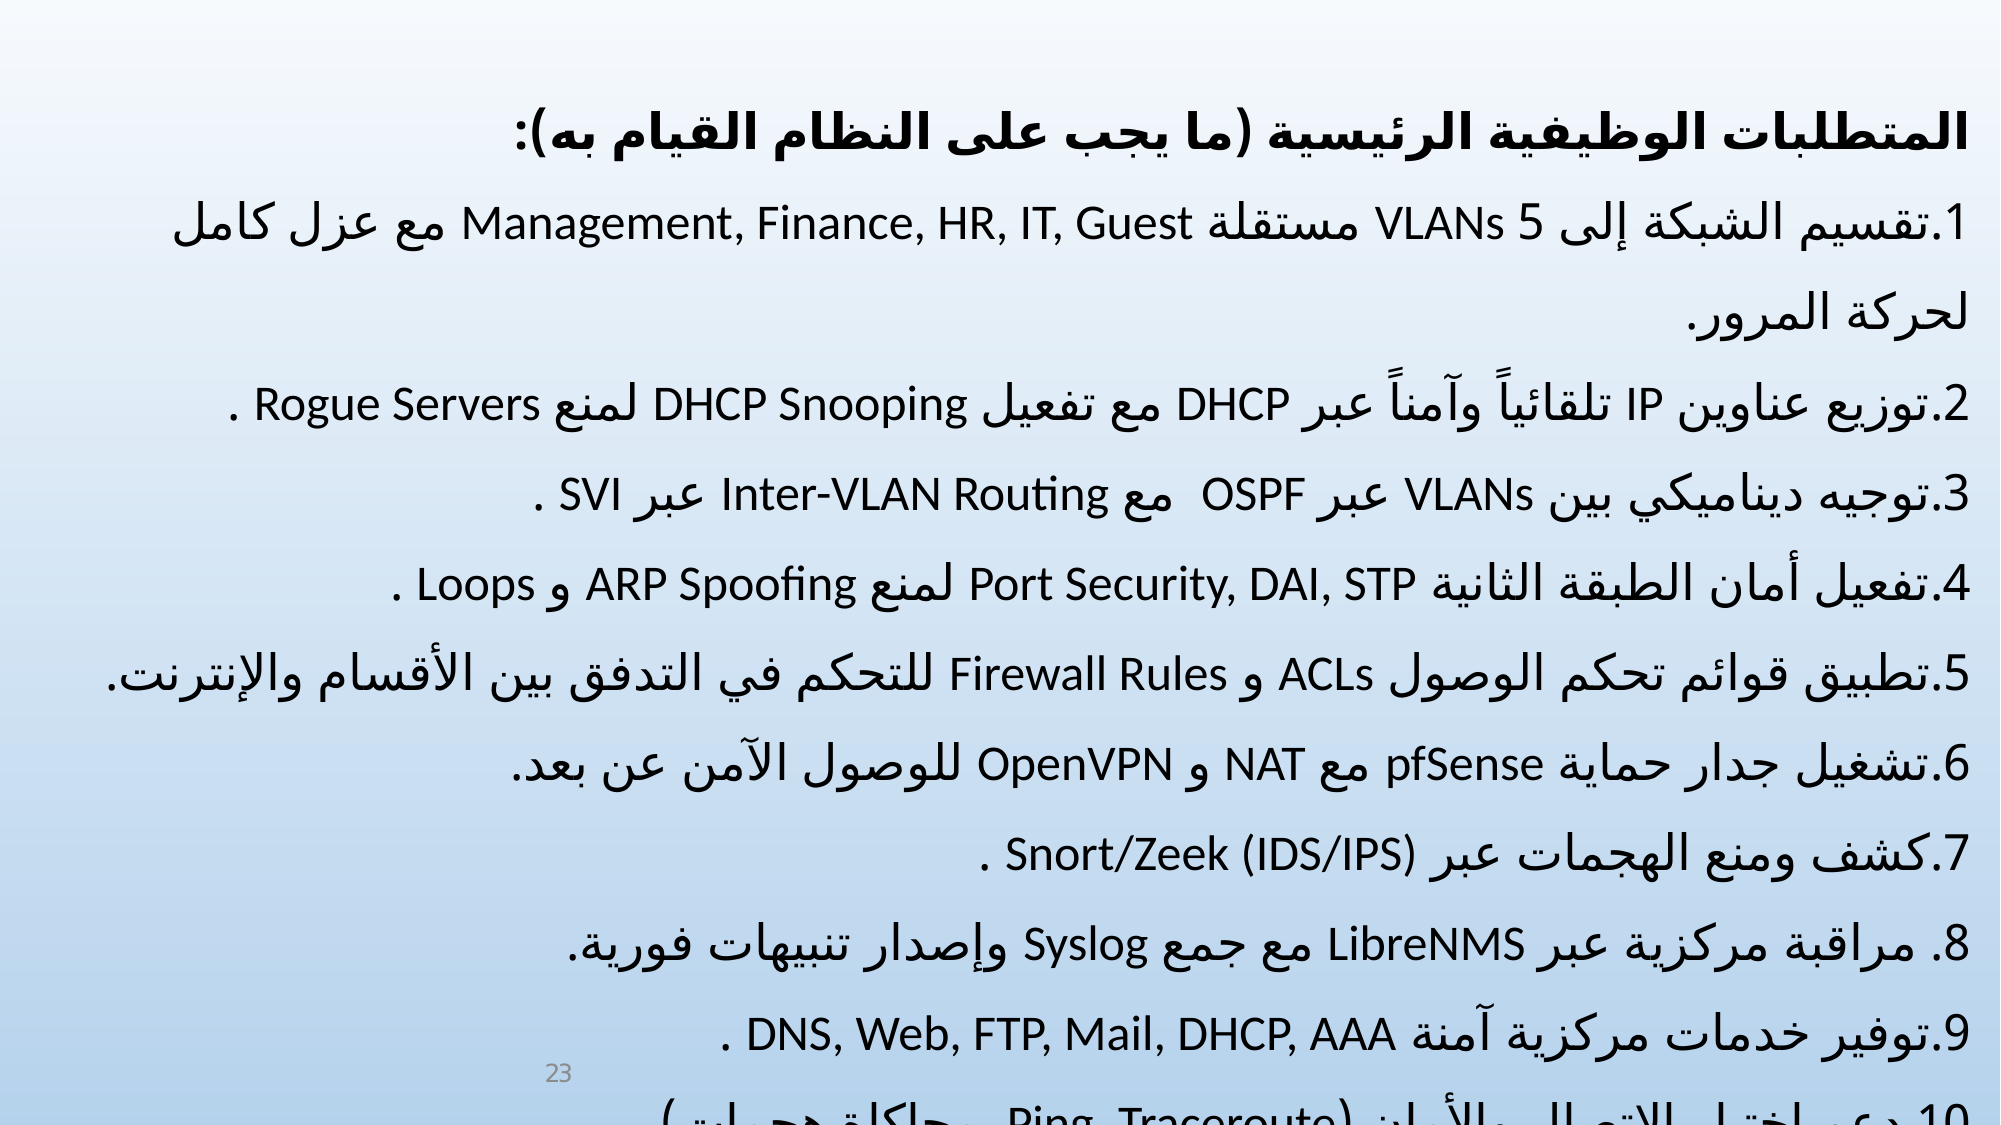

المتطلبات الوظيفية الرئيسية (ما يجب على النظام القيام به):
تقسيم الشبكة إلى 5 VLANs مستقلة Management, Finance, HR, IT, Guest مع عزل كامل لحركة المرور.
توزيع عناوين IP تلقائياً وآمناً عبر DHCP مع تفعيل DHCP Snooping لمنع Rogue Servers .
توجيه ديناميكي بين VLANs عبر OSPF  مع Inter-VLAN Routing عبر SVI .
تفعيل أمان الطبقة الثانية Port Security, DAI, STP لمنع ARP Spoofing و Loops .
تطبيق قوائم تحكم الوصول ACLs و Firewall Rules للتحكم في التدفق بين الأقسام والإنترنت.
تشغيل جدار حماية pfSense مع NAT و OpenVPN للوصول الآمن عن بعد.
كشف ومنع الهجمات عبر Snort/Zeek (IDS/IPS) .
 مراقبة مركزية عبر LibreNMS مع جمع Syslog وإصدار تنبيهات فورية.
توفير خدمات مركزية آمنة DNS, Web, FTP, Mail, DHCP, AAA .
دعم اختبار الاتصال والأمان (Ping, Traceroute, محاكاة هجمات).
23